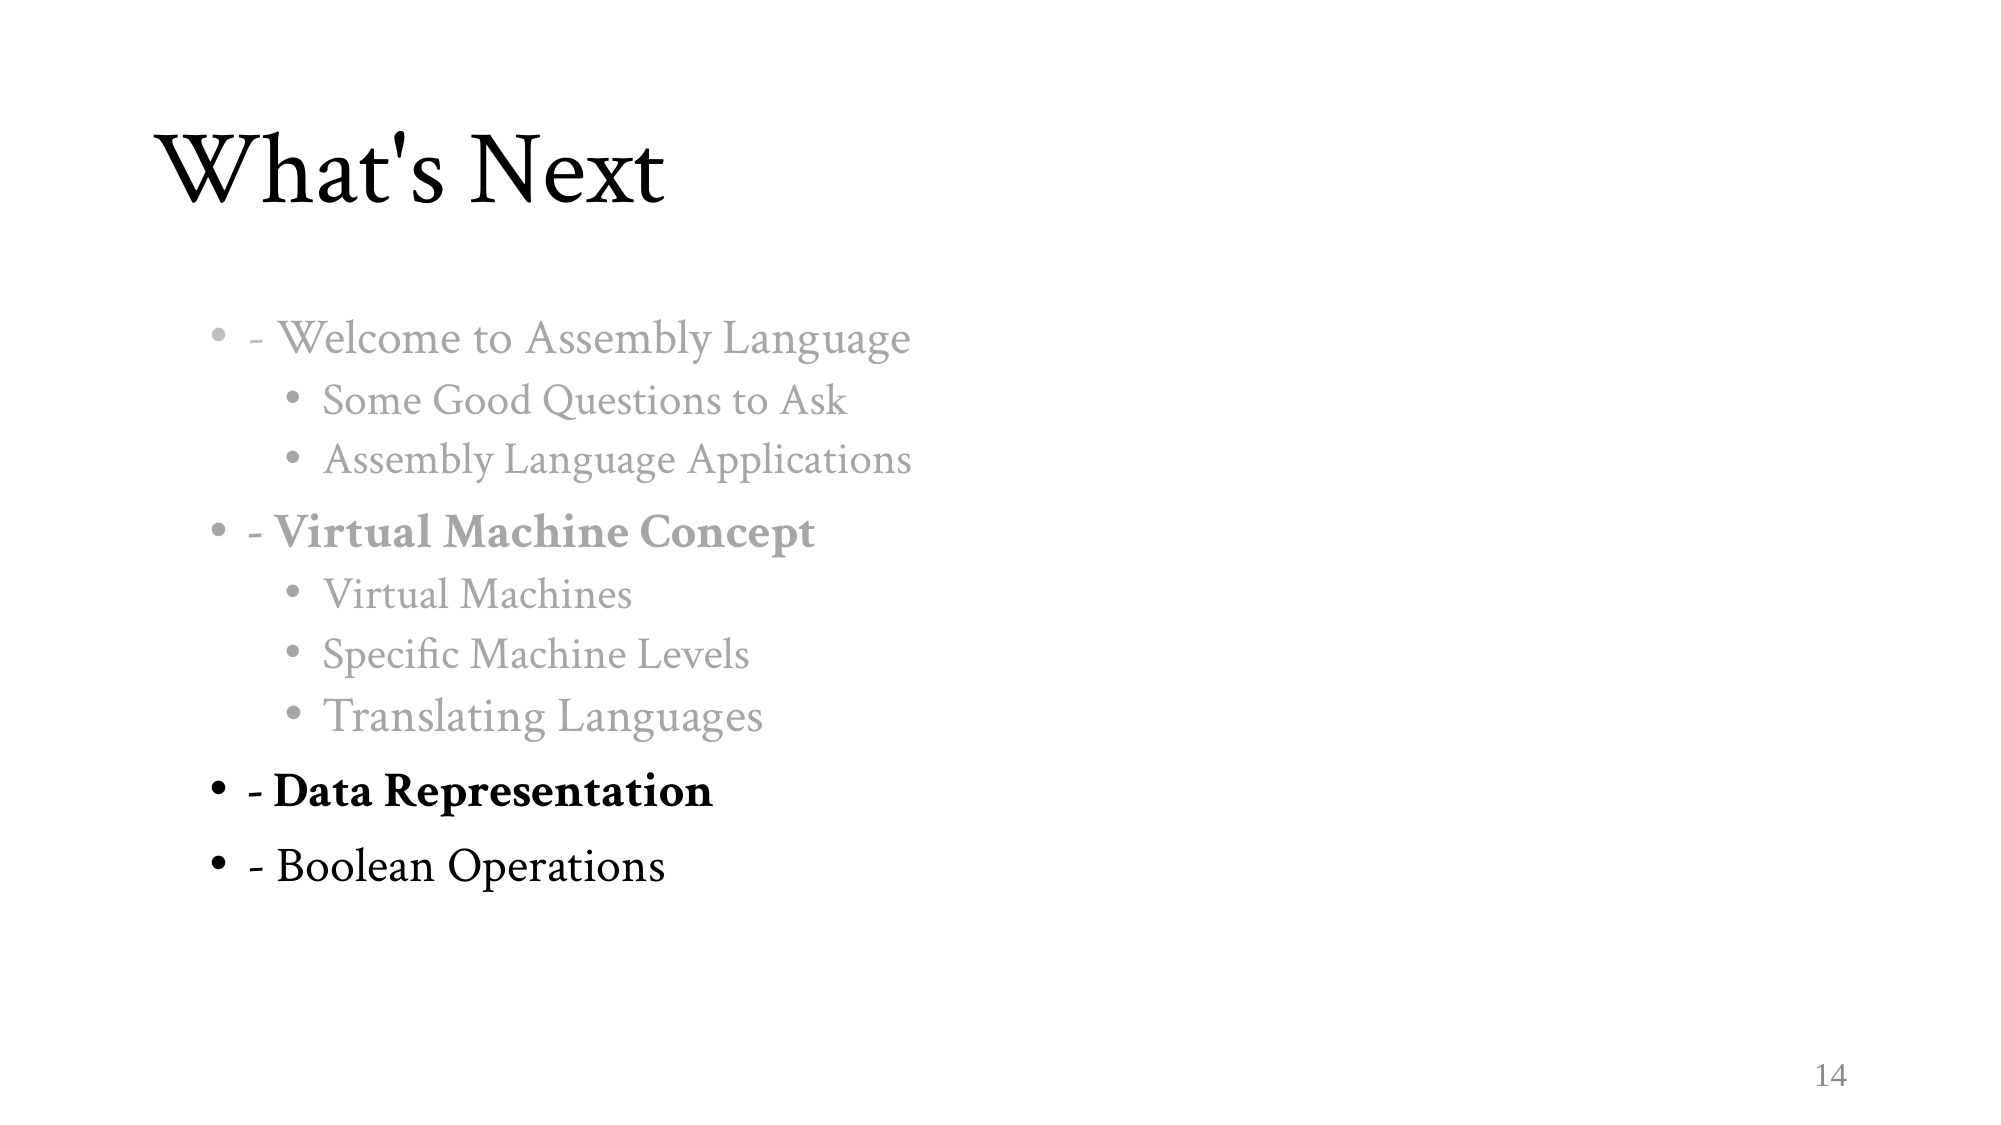

# What's Next
- Welcome to Assembly Language
Some Good Questions to Ask
Assembly Language Applications
- Virtual Machine Concept
Virtual Machines
Specific Machine Levels
Translating Languages
- Data Representation
- Boolean Operations
14